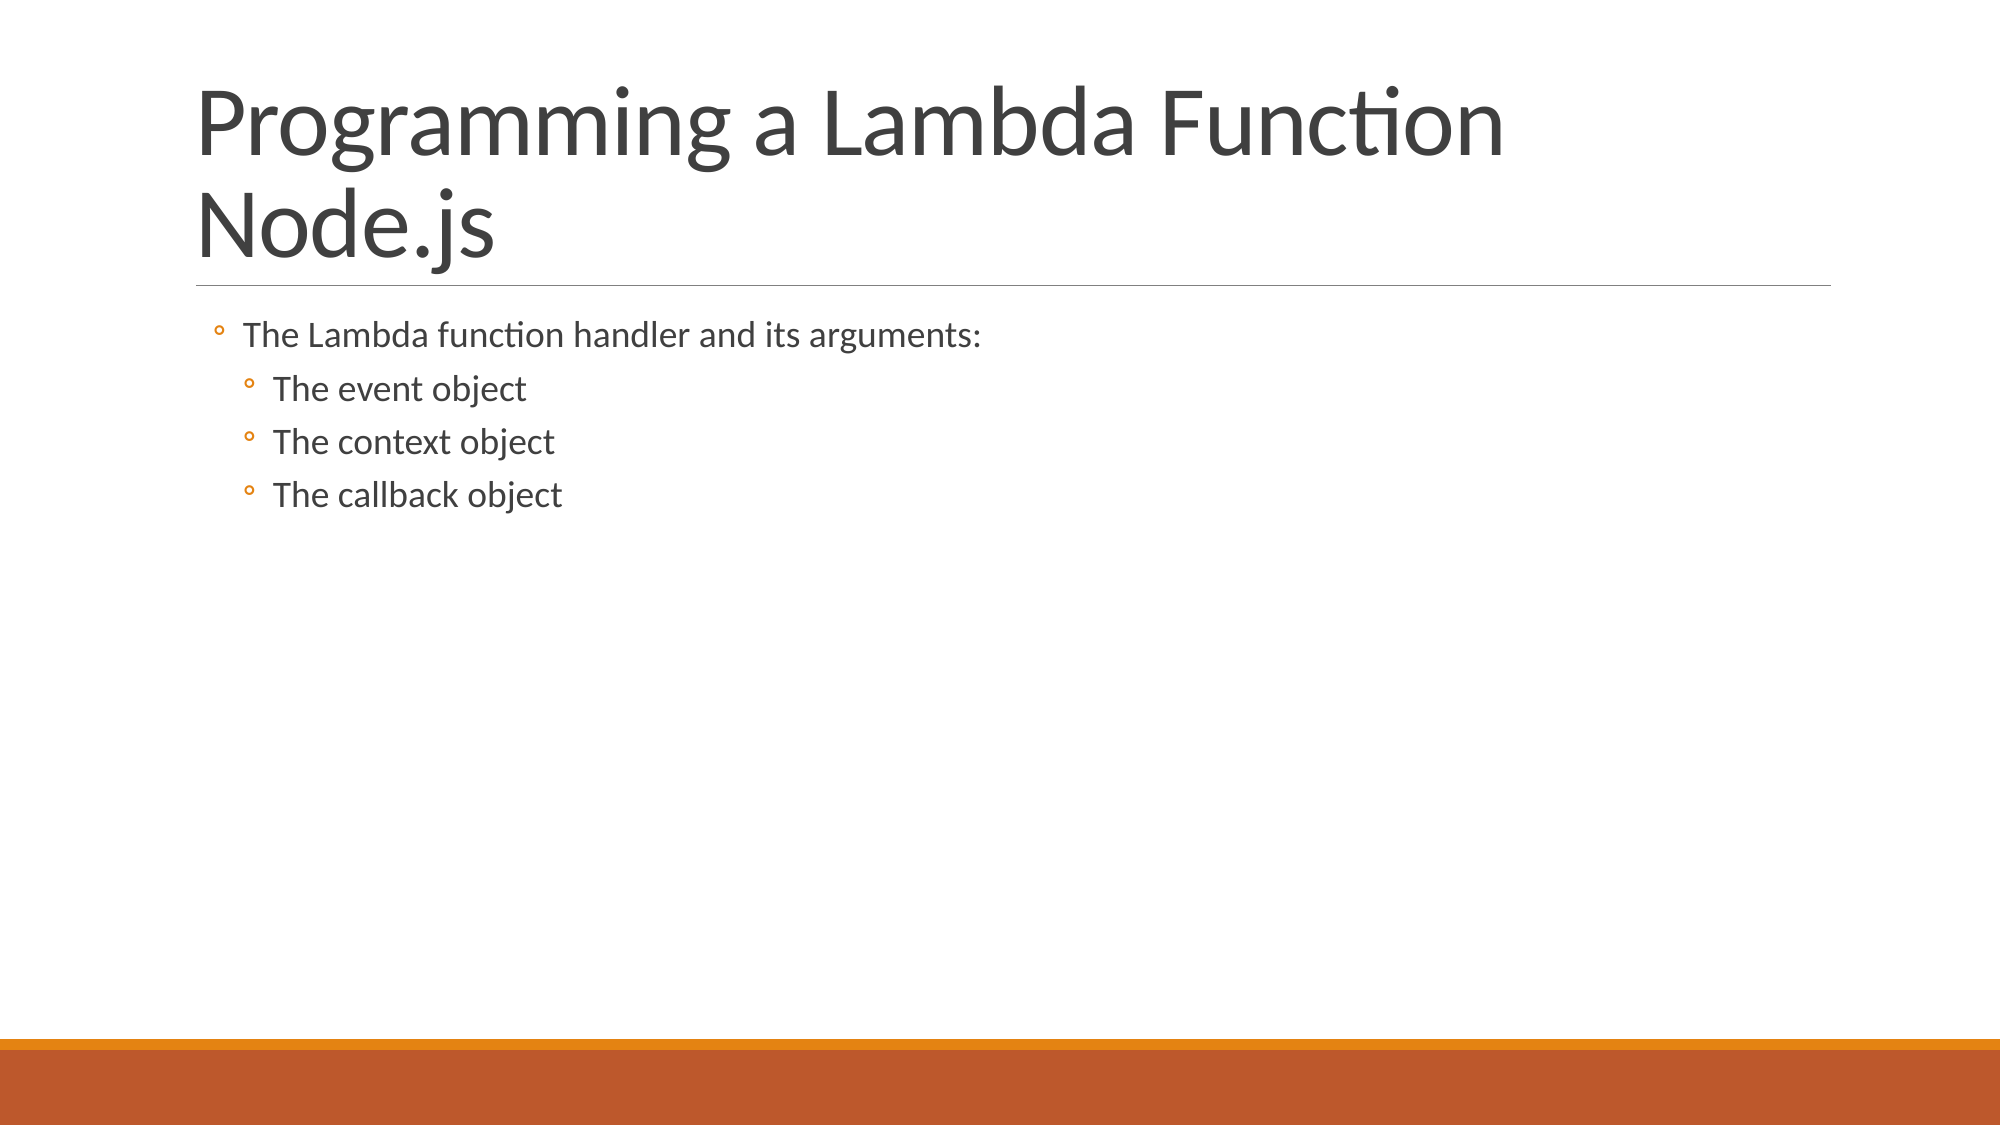

# Programming a Lambda Function Node.js
The Lambda function handler and its arguments:
The event object
The context object
The callback object